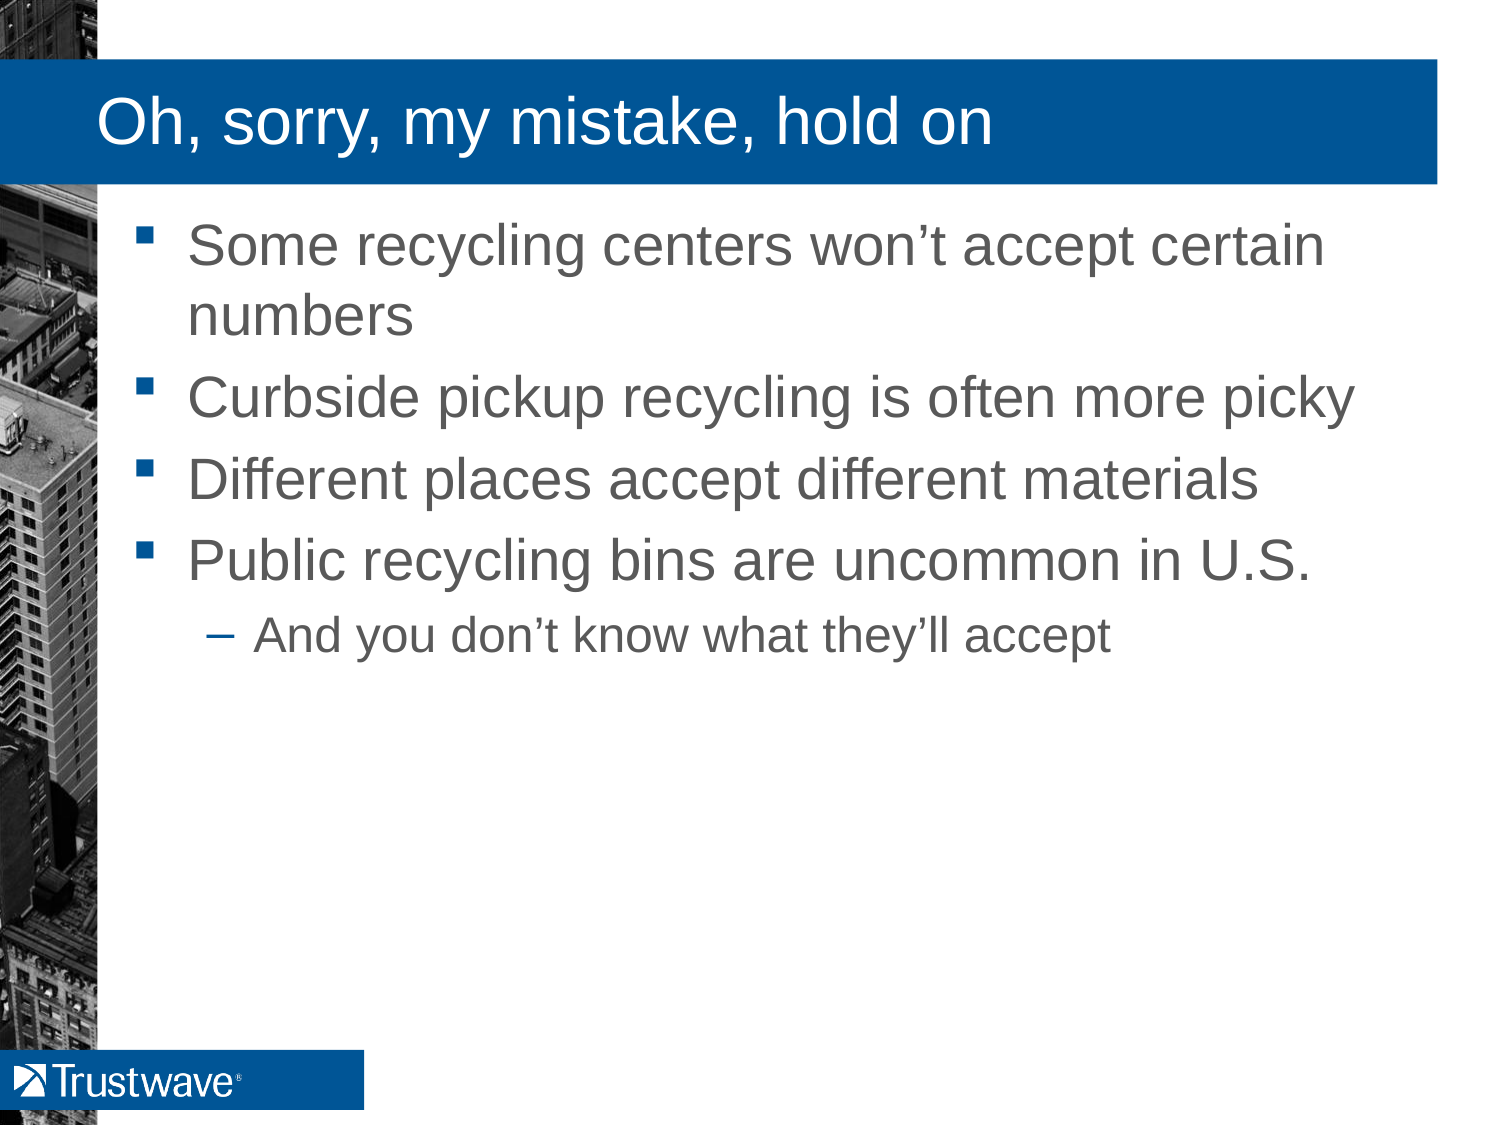

# Oh, sorry, my mistake, hold on
Some recycling centers won’t accept certain numbers
Curbside pickup recycling is often more picky
Different places accept different materials
Public recycling bins are uncommon in U.S.
And you don’t know what they’ll accept